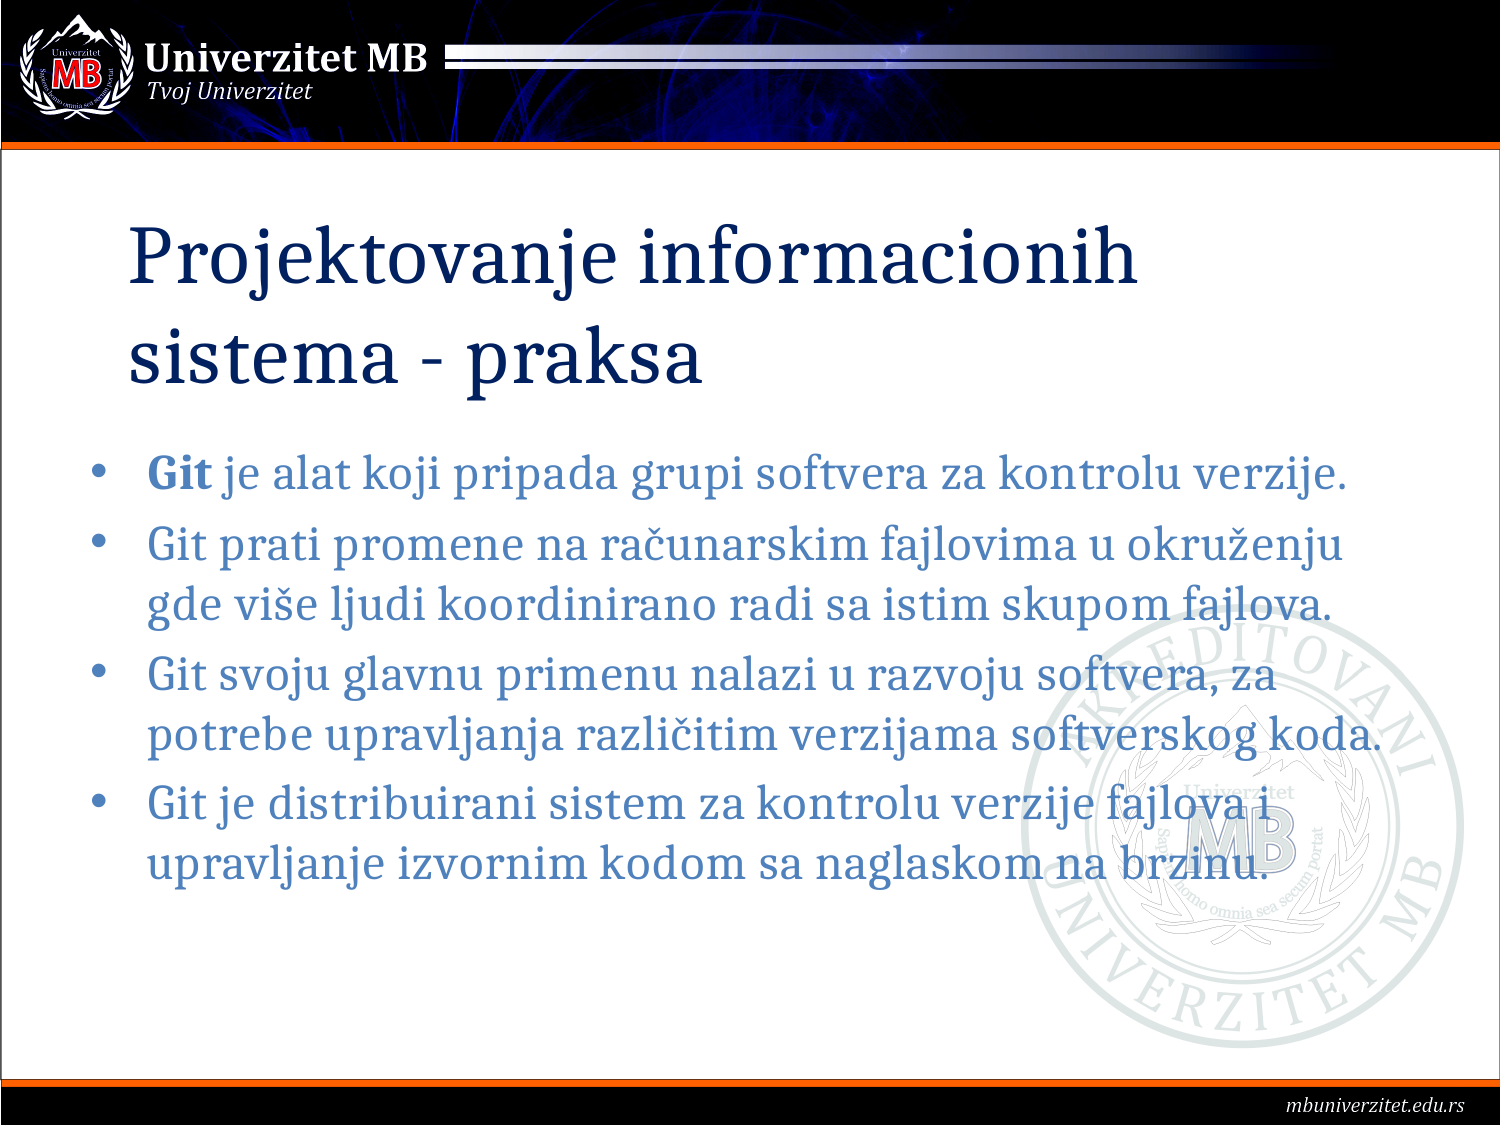

Projektovanje informacionih sistema - praksa
Git je alat koji pripada grupi softvera za kontrolu verzije.
Git prati promene na računarskim fajlovima u okruženju gde više ljudi koordinirano radi sa istim skupom fajlova.
Git svoju glavnu primenu nalazi u razvoju softvera, za potrebe upravljanja različitim verzijama softverskog koda.
Git je distribuirani sistem za kontrolu verzije fajlova i upravljanje izvornim kodom sa naglaskom na brzinu.